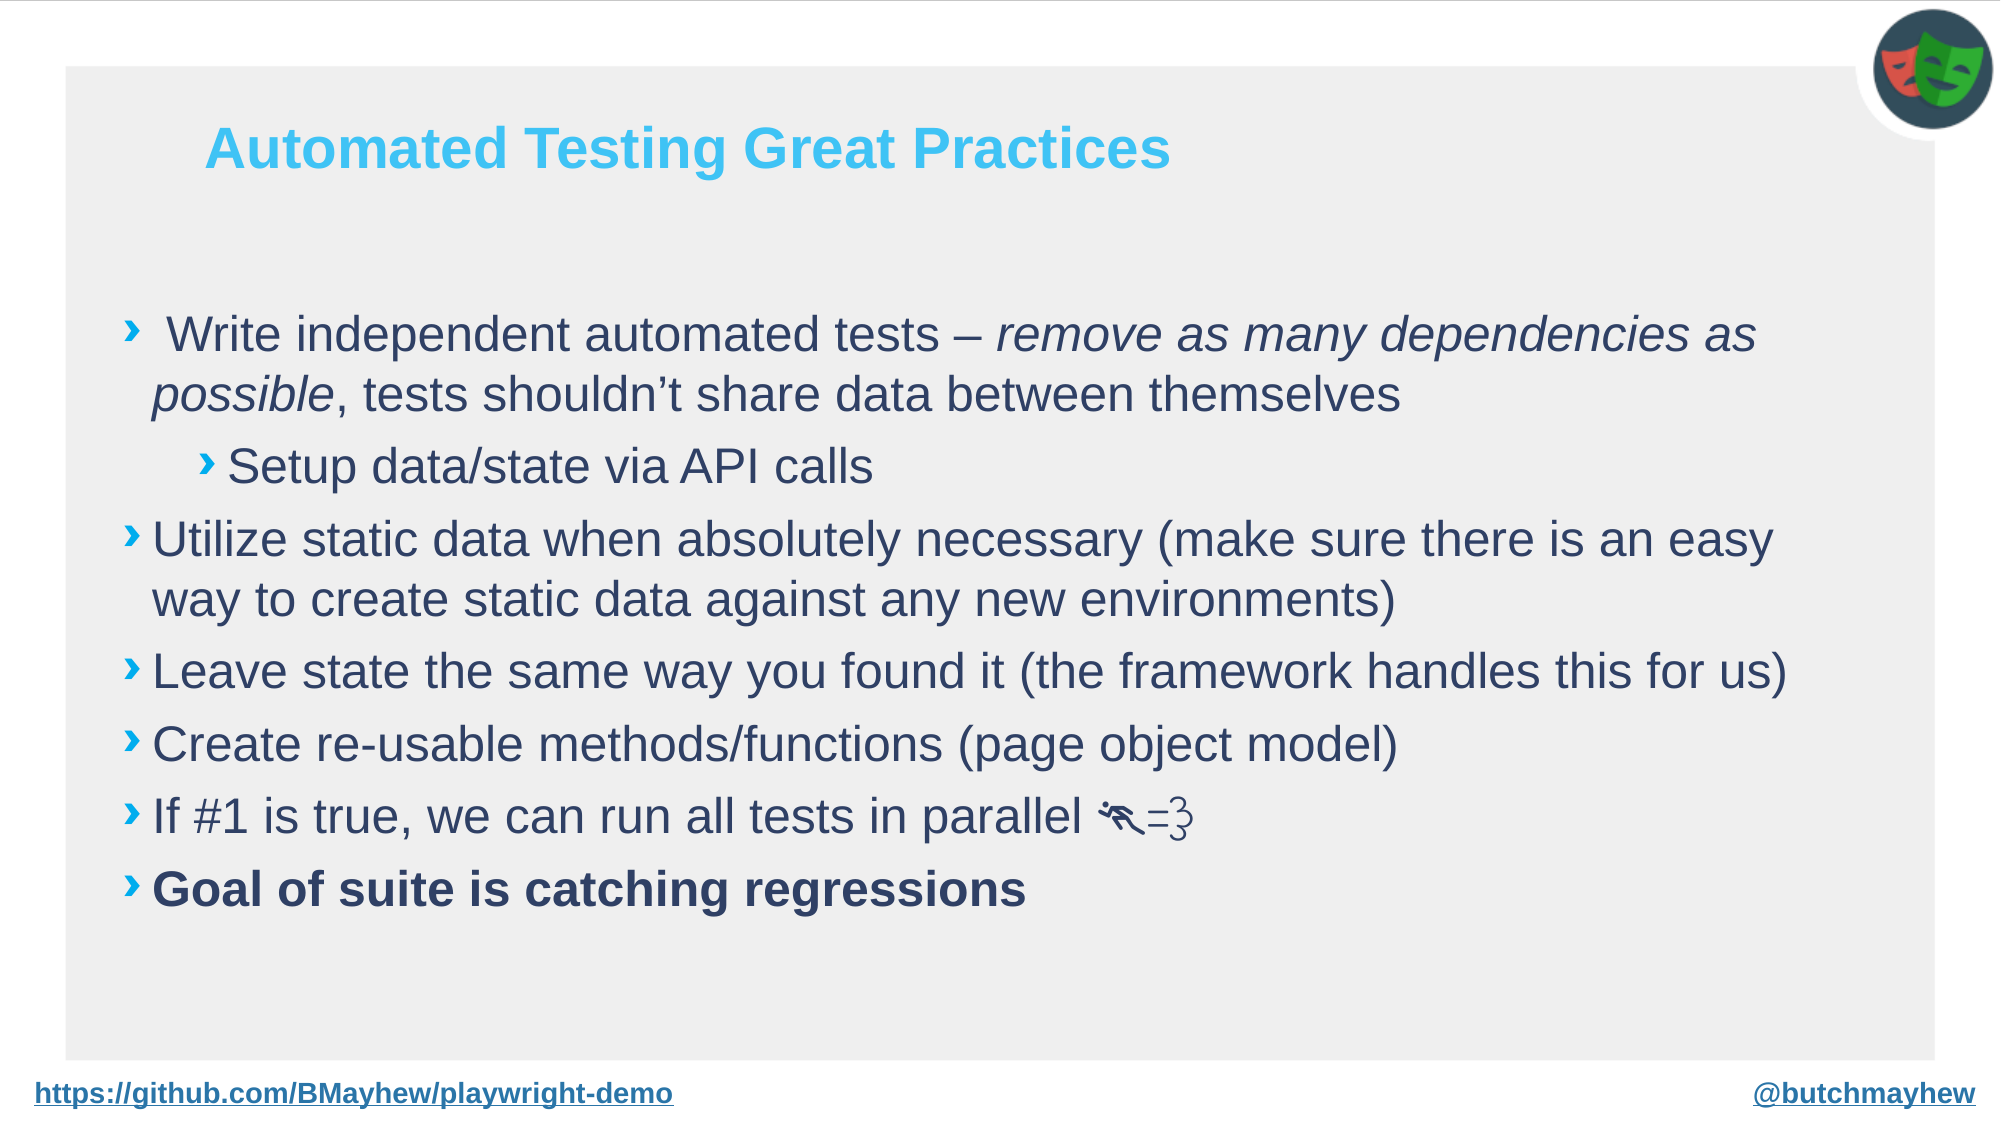

Automated Testing Great Practices
 Write independent automated tests – remove as many dependencies as possible, tests shouldn’t share data between themselves
Setup data/state via API calls
Utilize static data when absolutely necessary (make sure there is an easy way to create static data against any new environments)
Leave state the same way you found it (the framework handles this for us)
Create re-usable methods/functions (page object model)
If #1 is true, we can run all tests in parallel 🏃💨
Goal of suite is catching regressions

https://github.com/BMayhew/playwright-demo
@butchmayhew